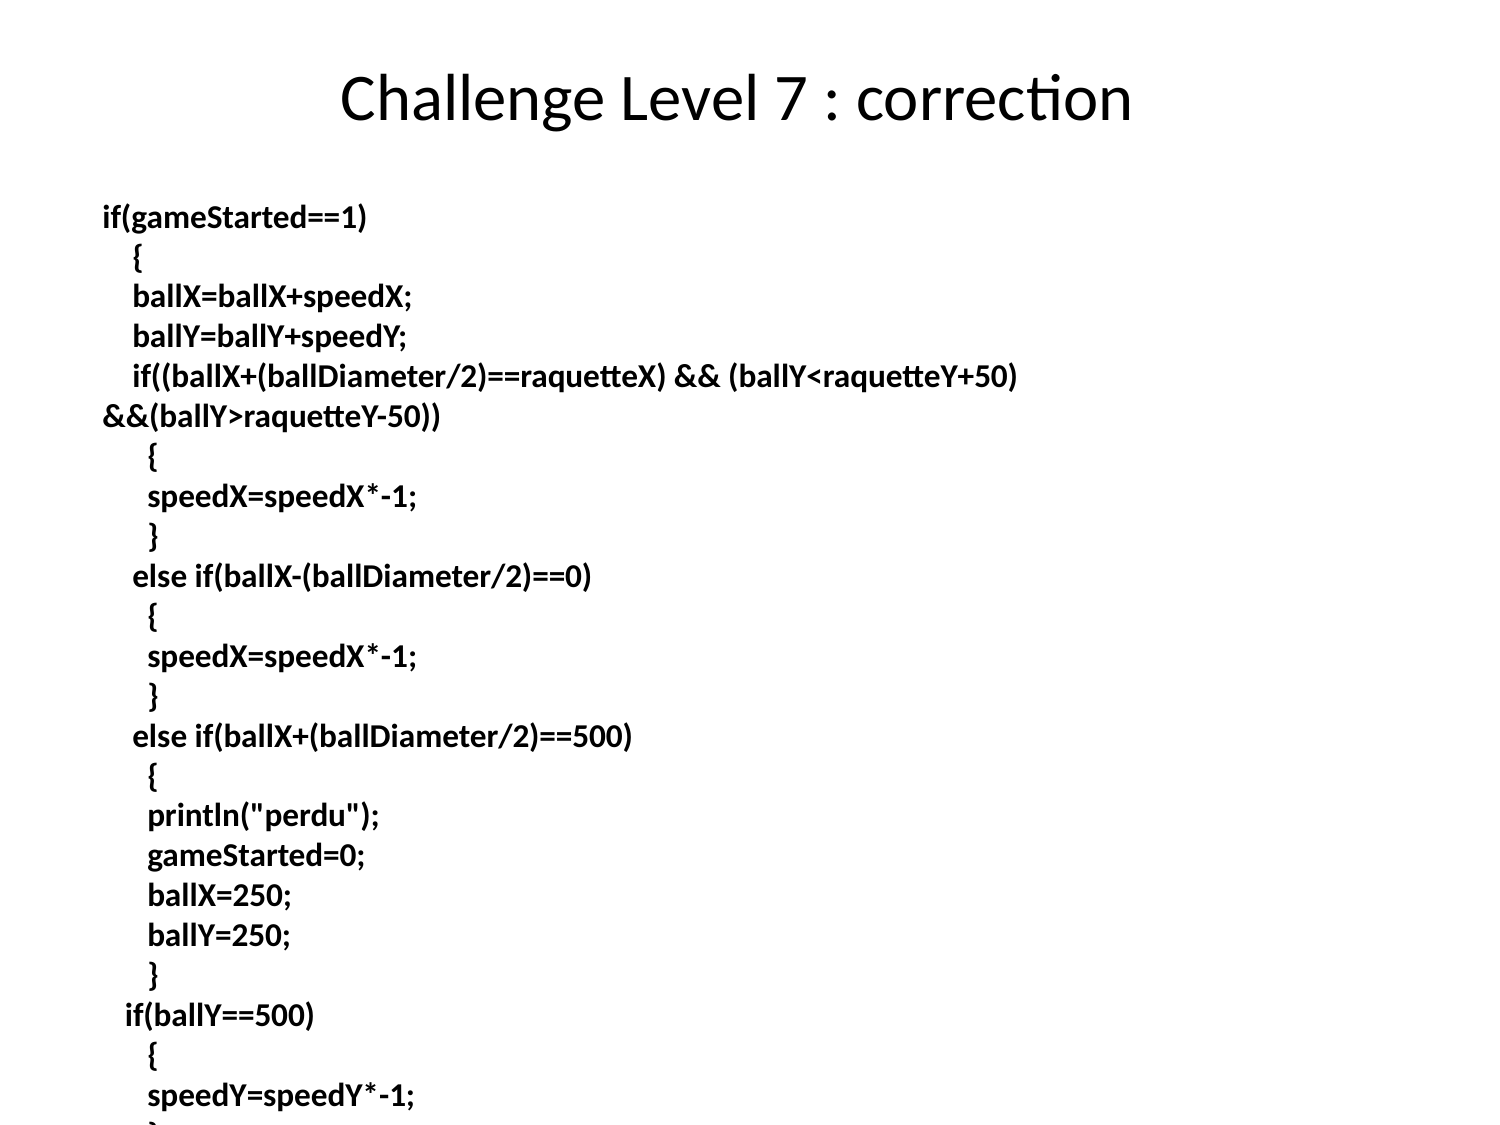

# Challenge Level 7 : correction
if(gameStarted==1)
    {
    ballX=ballX+speedX;
    ballY=ballY+speedY;
    if((ballX+(ballDiameter/2)==raquetteX) && (ballY<raquetteY+50) &&(ballY>raquetteY-50))
      {
      speedX=speedX*-1;
      }
    else if(ballX-(ballDiameter/2)==0)
      {
      speedX=speedX*-1;
      }
    else if(ballX+(ballDiameter/2)==500)
      {
      println("perdu");
      gameStarted=0;
      ballX=250;
      ballY=250;
      }
   if(ballY==500)
      {
      speedY=speedY*-1;
      }
   else if(ballY==0)
      {
      speedY=speedY*-1;
      }